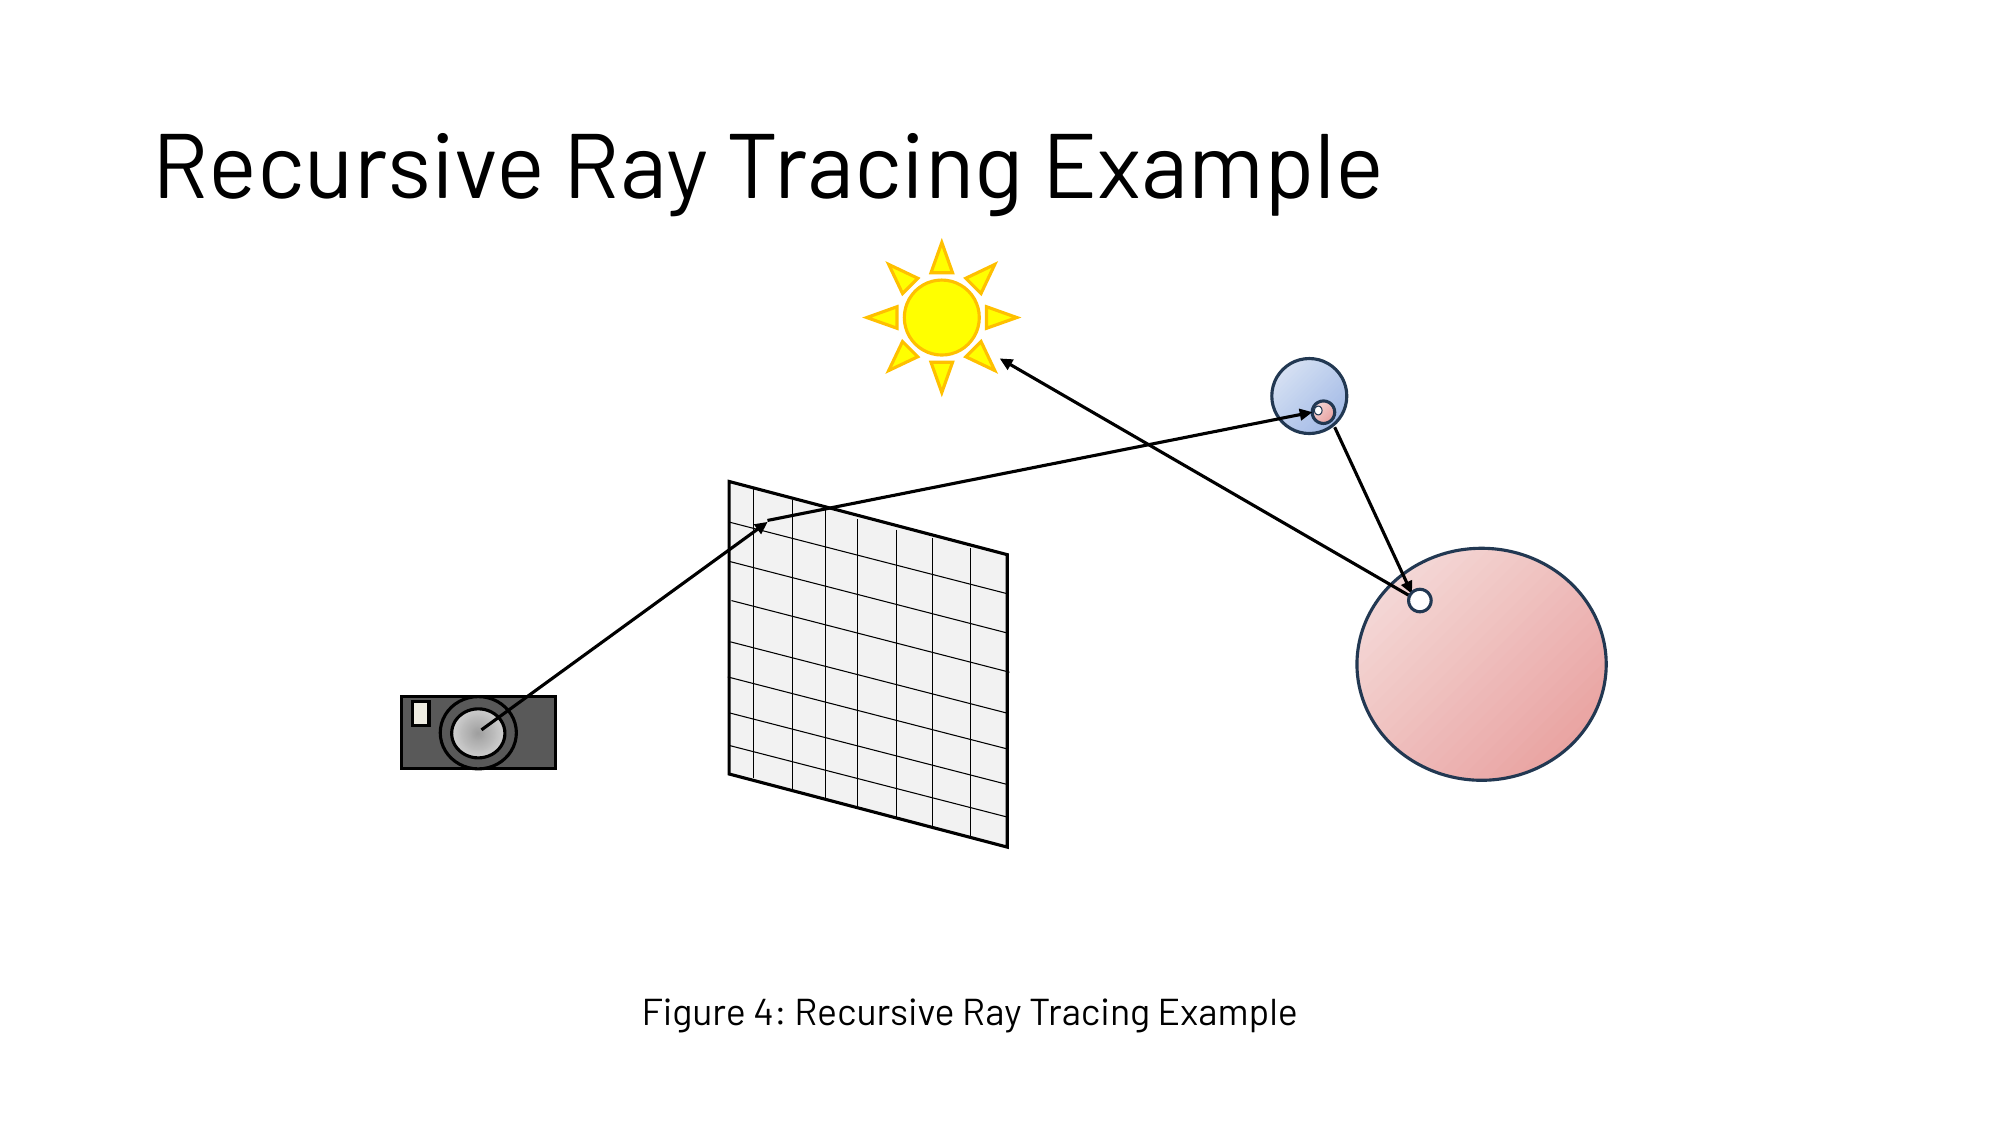

# Recursive Ray Tracing Example

Figure 4: Recursive Ray Tracing Example